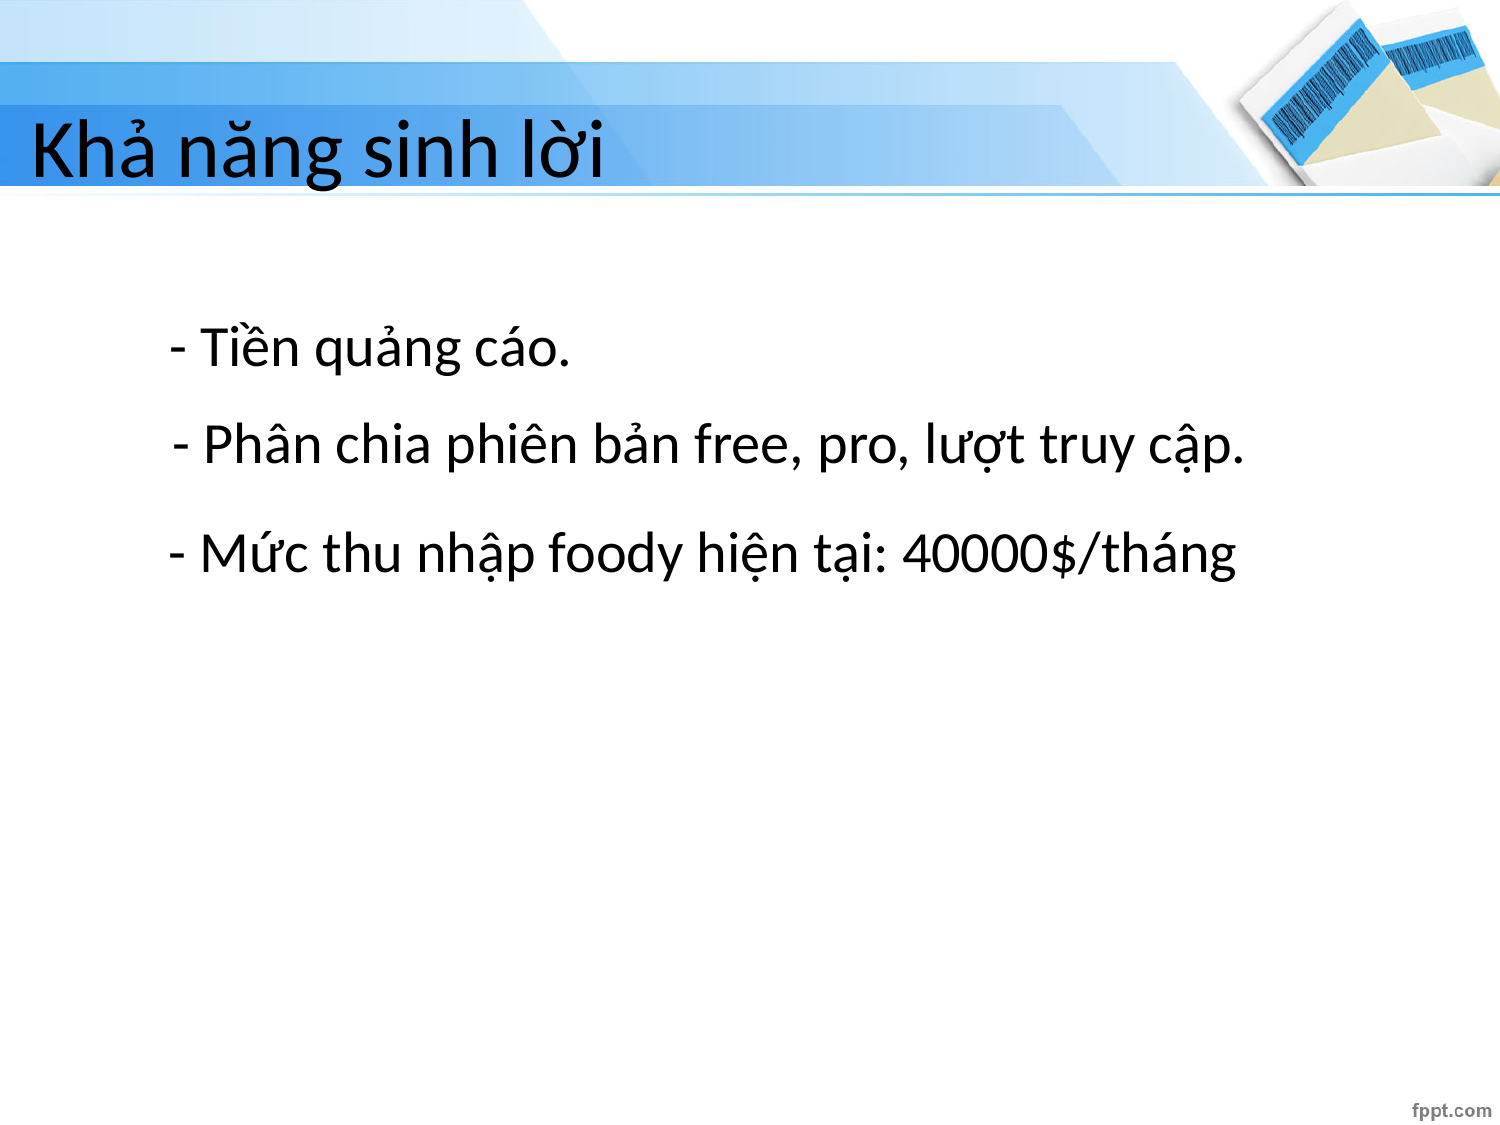

Khả năng sinh lời
- Tiền quảng cáo.
- Phân chia phiên bản free, pro, lượt truy cập.
- Mức thu nhập foody hiện tại: 40000$/tháng